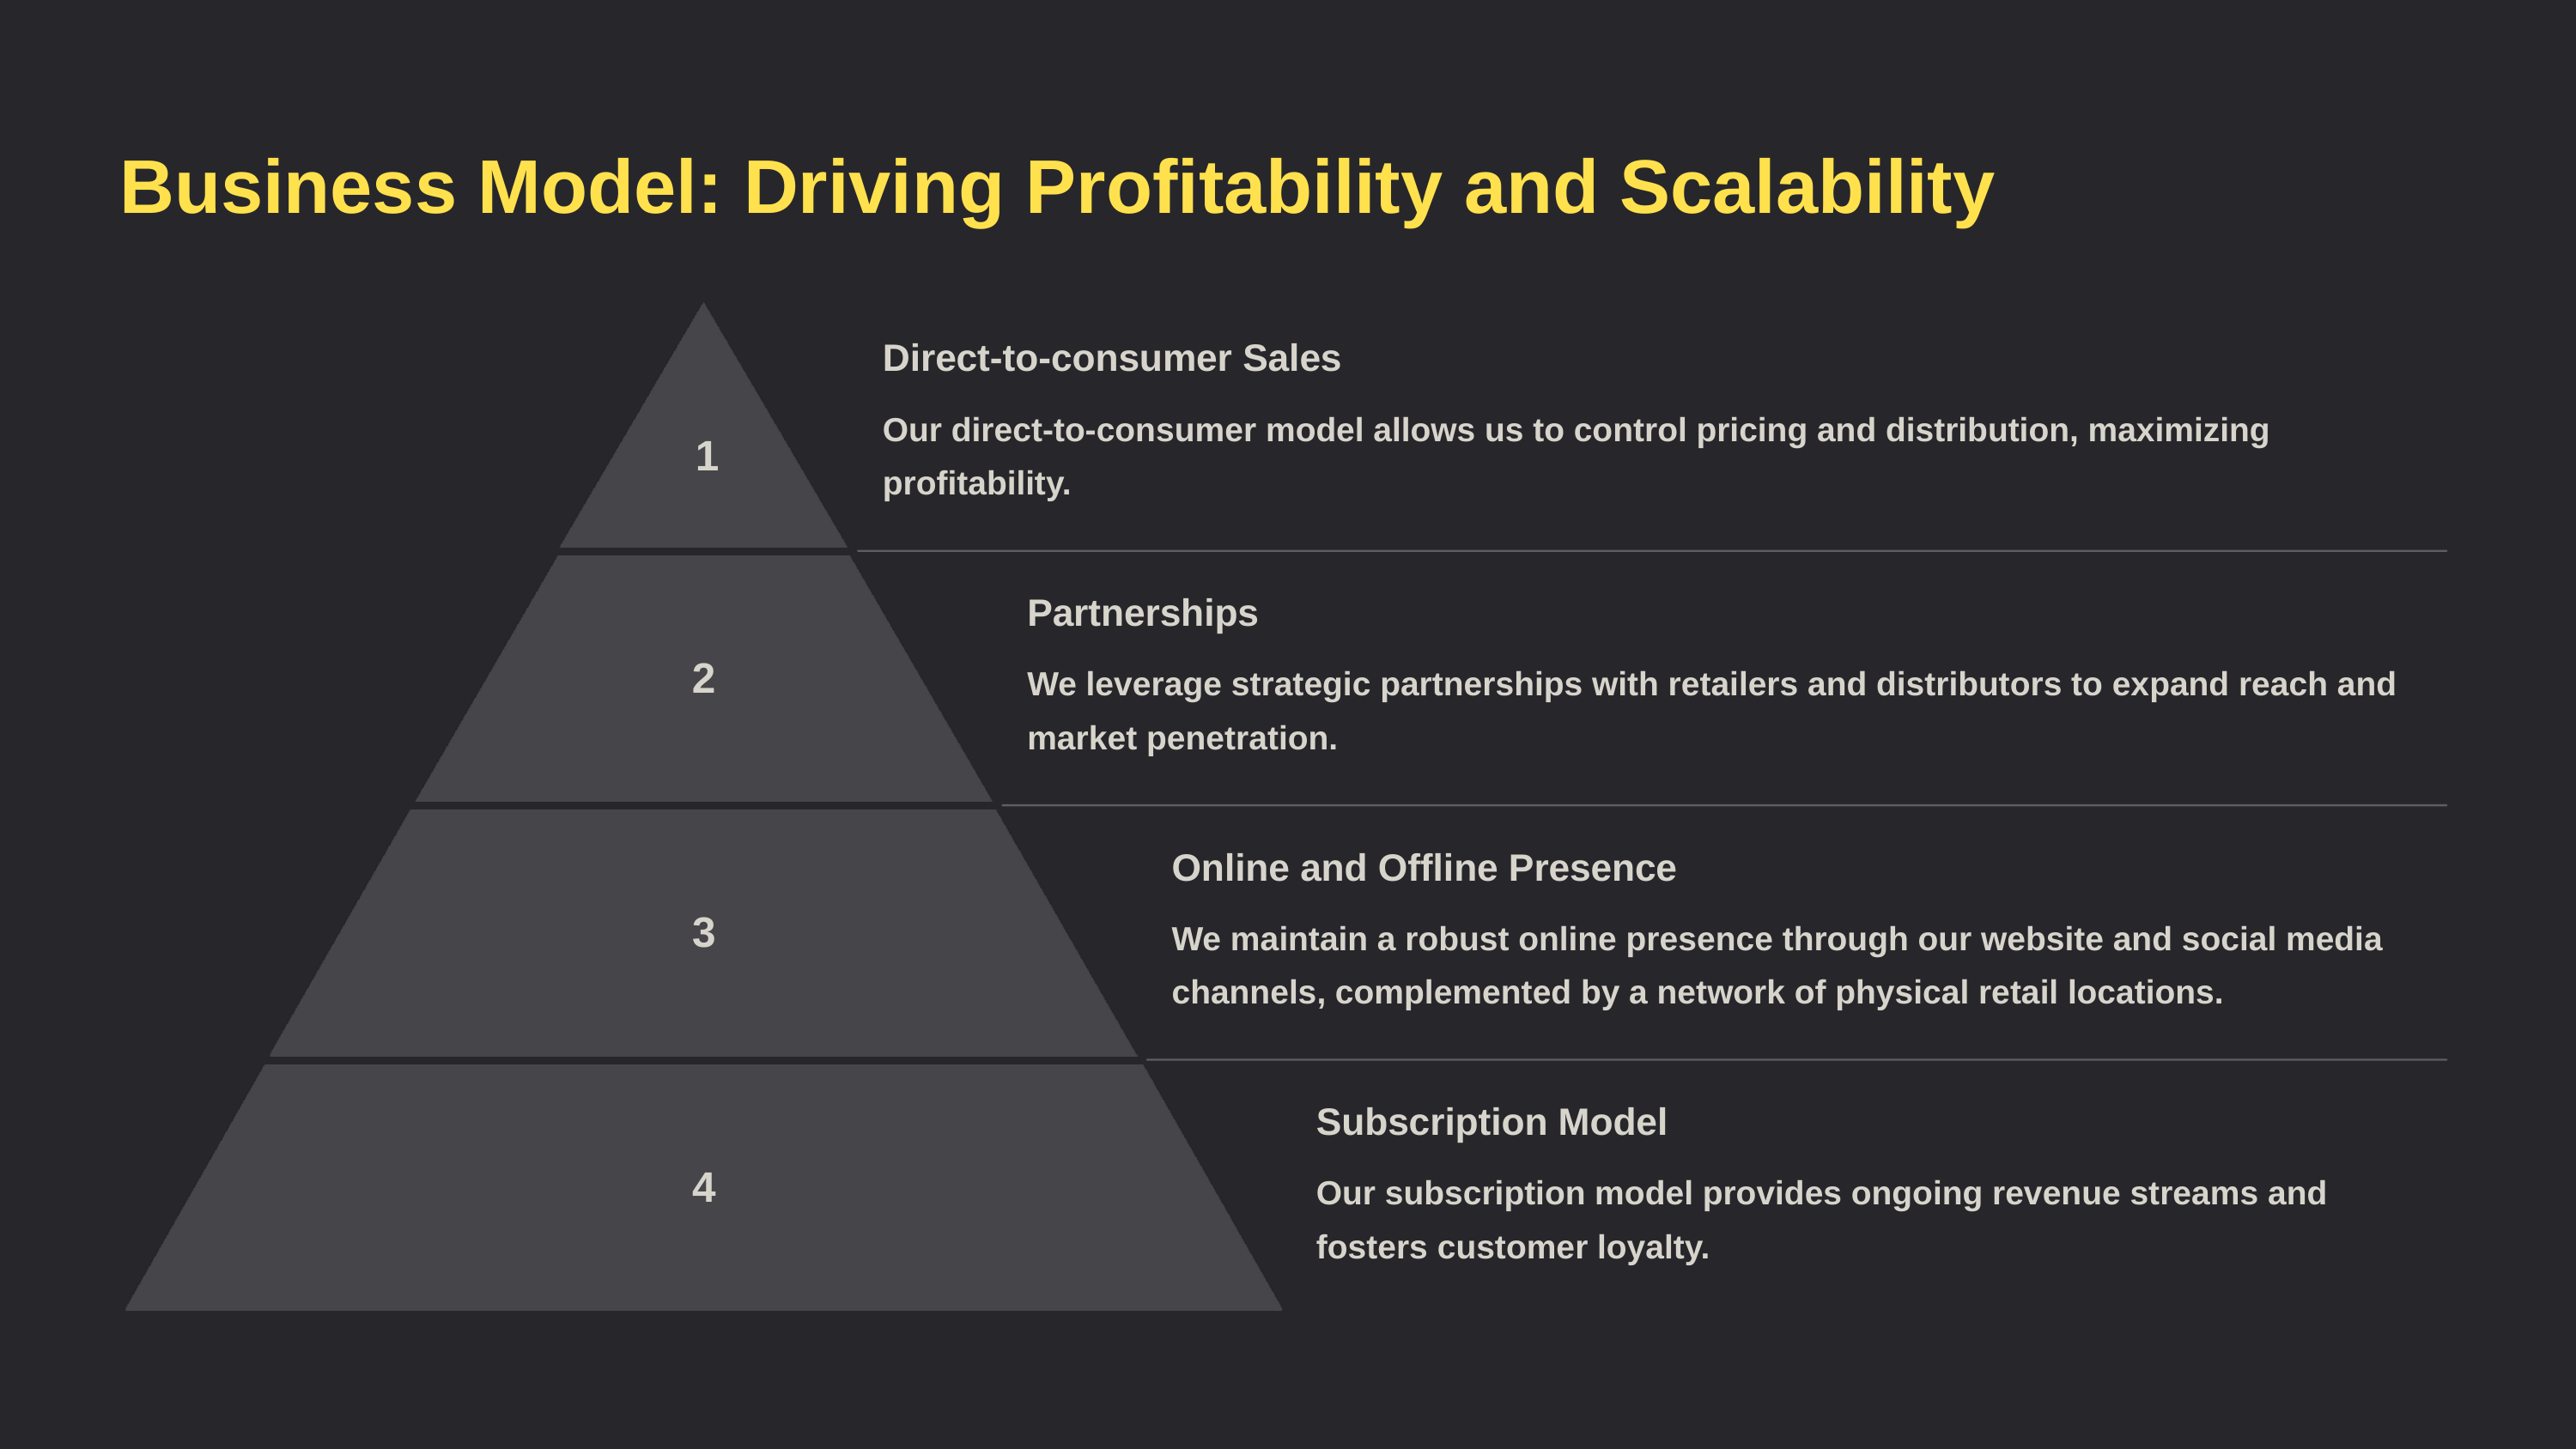

Business Model: Driving Profitability and Scalability

Direct-to-consumer Sales

Our direct-to-consumer model allows us to control pricing and distribution, maximizing profitability.

1

Partnerships

2

We leverage strategic partnerships with retailers and distributors to expand reach and market penetration.

Online and Offline Presence

3

We maintain a robust online presence through our website and social media channels, complemented by a network of physical retail locations.

Subscription Model

4

Our subscription model provides ongoing revenue streams and fosters customer loyalty.